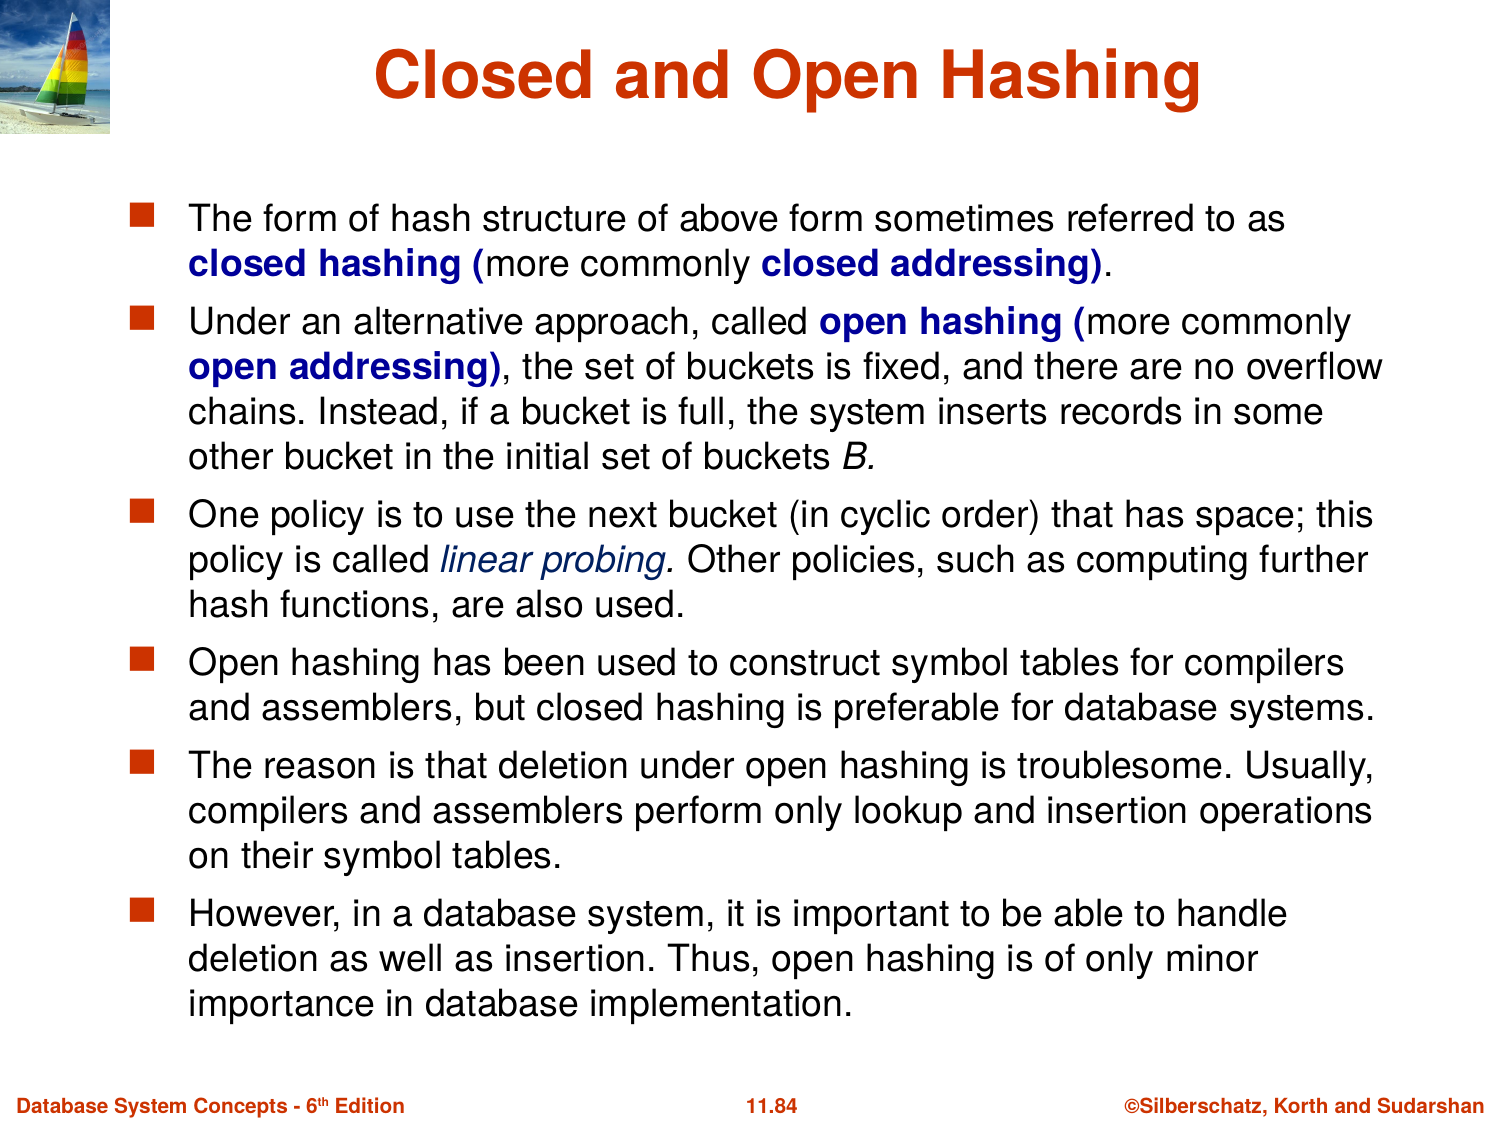

# Closed and Open Hashing
The form of hash structure of above form sometimes referred to as closed hashing (more commonly closed addressing).
Under an alternative approach, called open hashing (more commonly open addressing), the set of buckets is fixed, and there are no overflow chains. Instead, if a bucket is full, the system inserts records in some other bucket in the initial set of buckets B.
One policy is to use the next bucket (in cyclic order) that has space; this policy is called linear probing. Other policies, such as computing further hash functions, are also used.
Open hashing has been used to construct symbol tables for compilers and assemblers, but closed hashing is preferable for database systems.
The reason is that deletion under open hashing is troublesome. Usually, compilers and assemblers perform only lookup and insertion operations on their symbol tables.
However, in a database system, it is important to be able to handle deletion as well as insertion. Thus, open hashing is of only minor importance in database implementation.